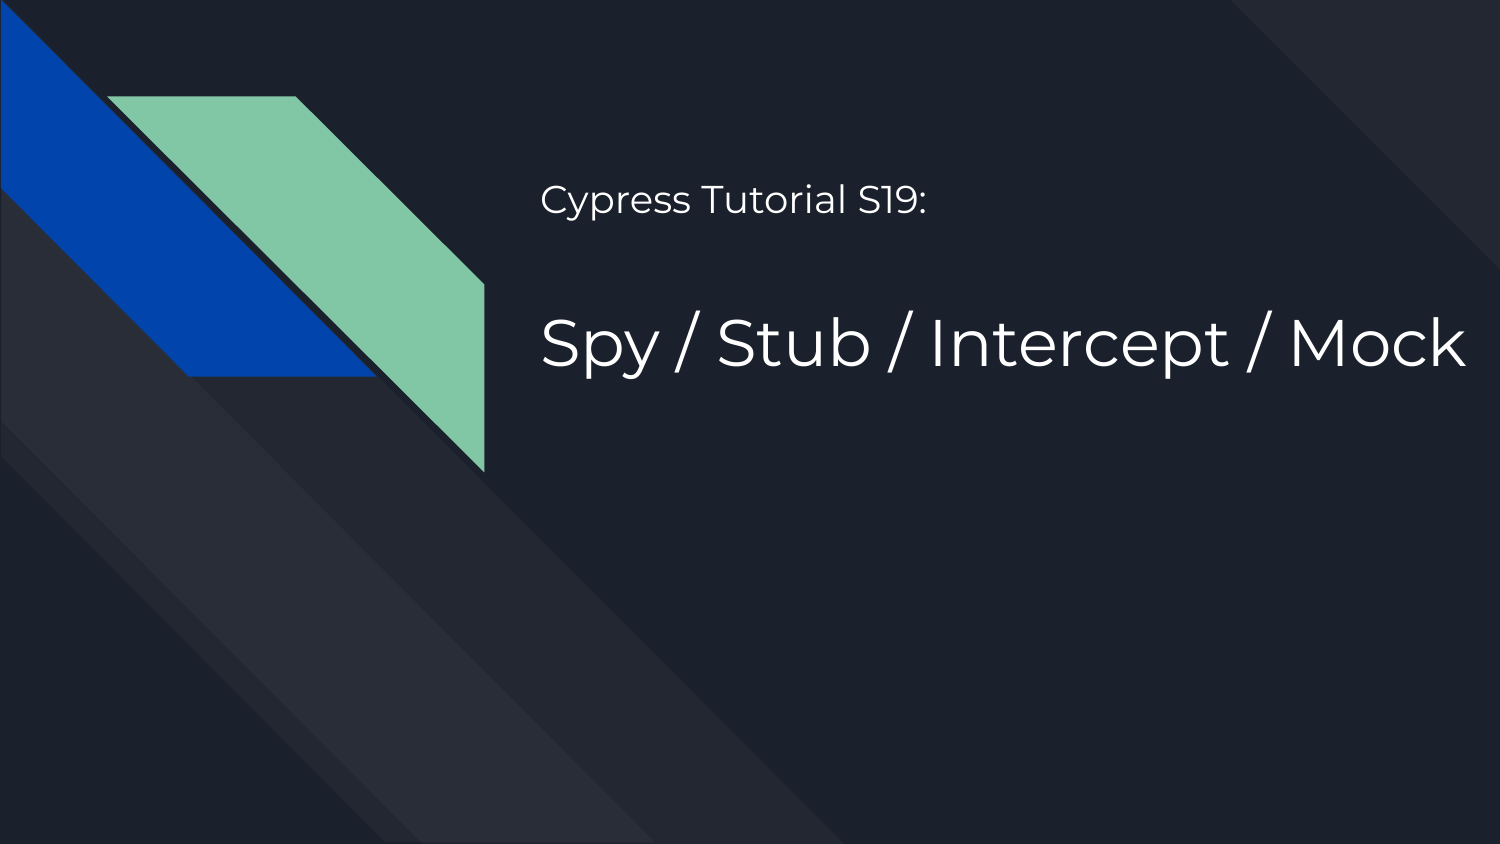

# Cypress Tutorial S19: Spy / Stub / Intercept / Mock